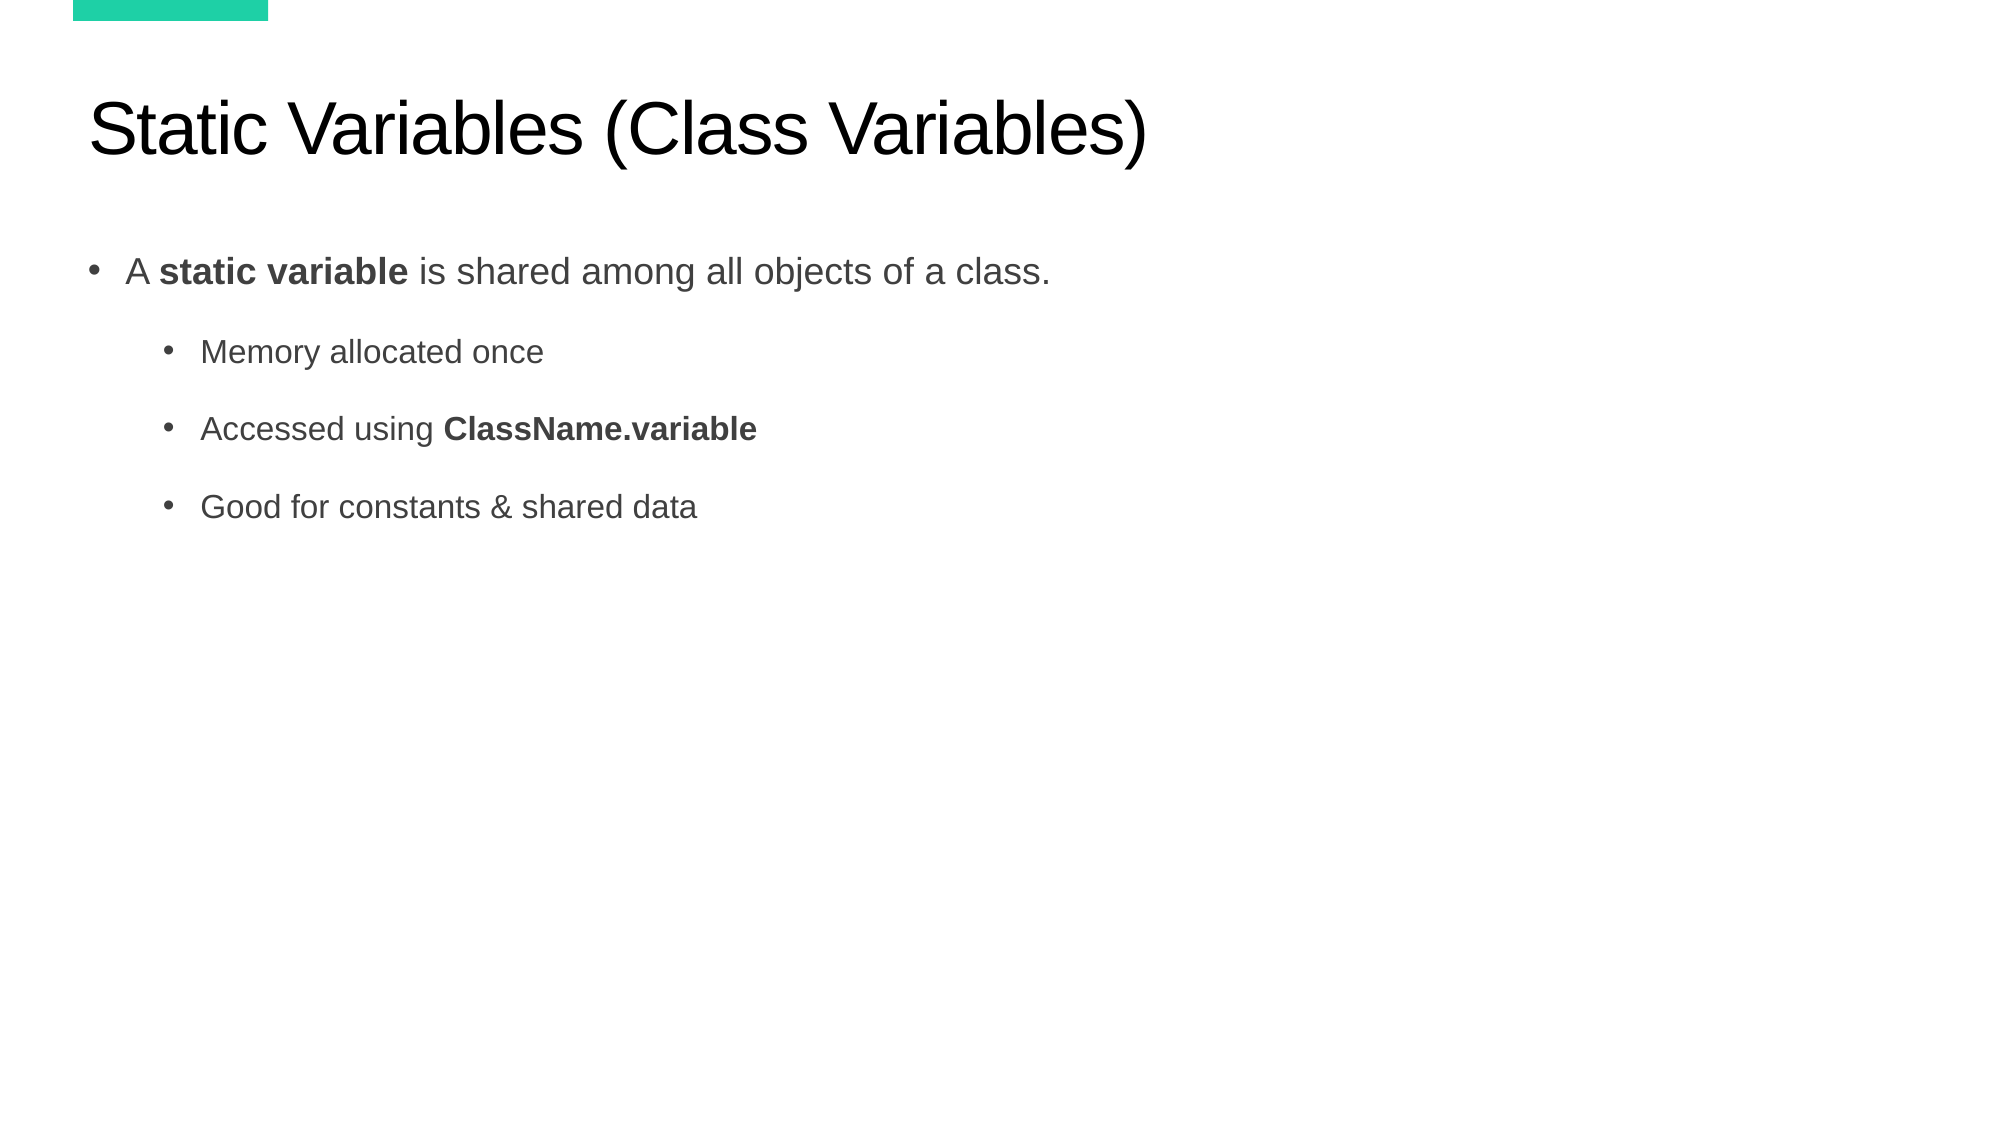

# Static Variables (Class Variables)
A static variable is shared among all objects of a class.
Memory allocated once
Accessed using ClassName.variable
Good for constants & shared data